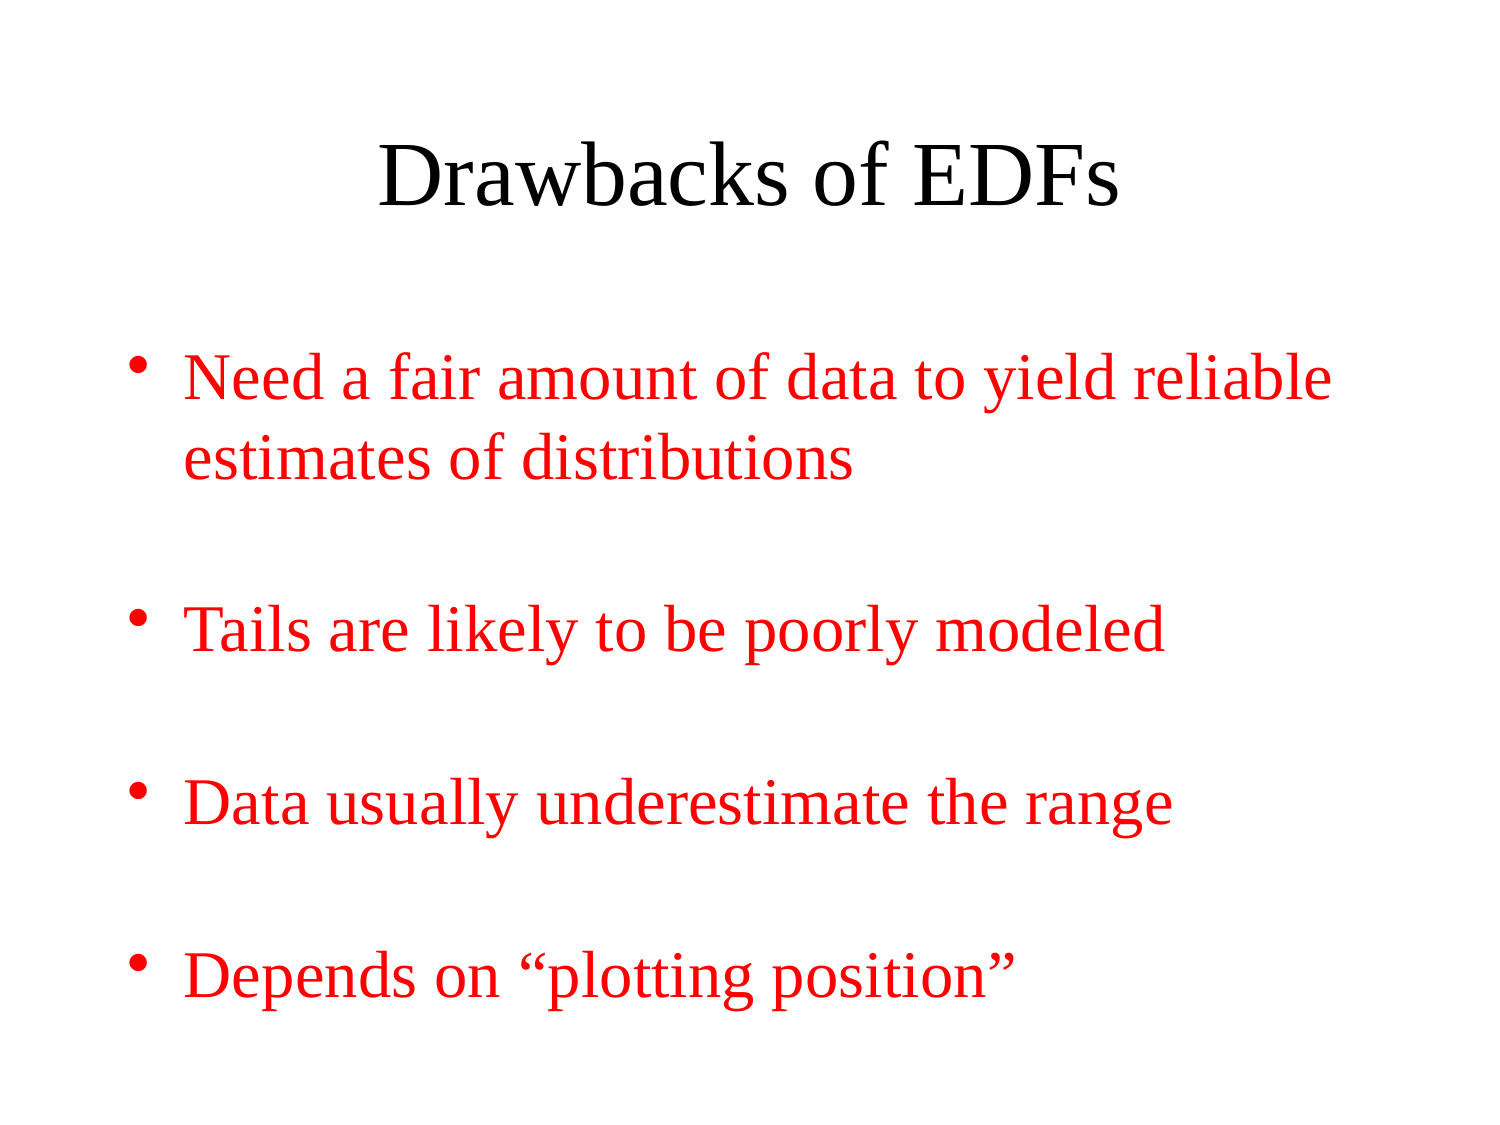

# Drawbacks of EDFs
Need a fair amount of data to yield reliable estimates of distributions

Tails are likely to be poorly modeled

Data usually underestimate the range

Depends on “plotting position”